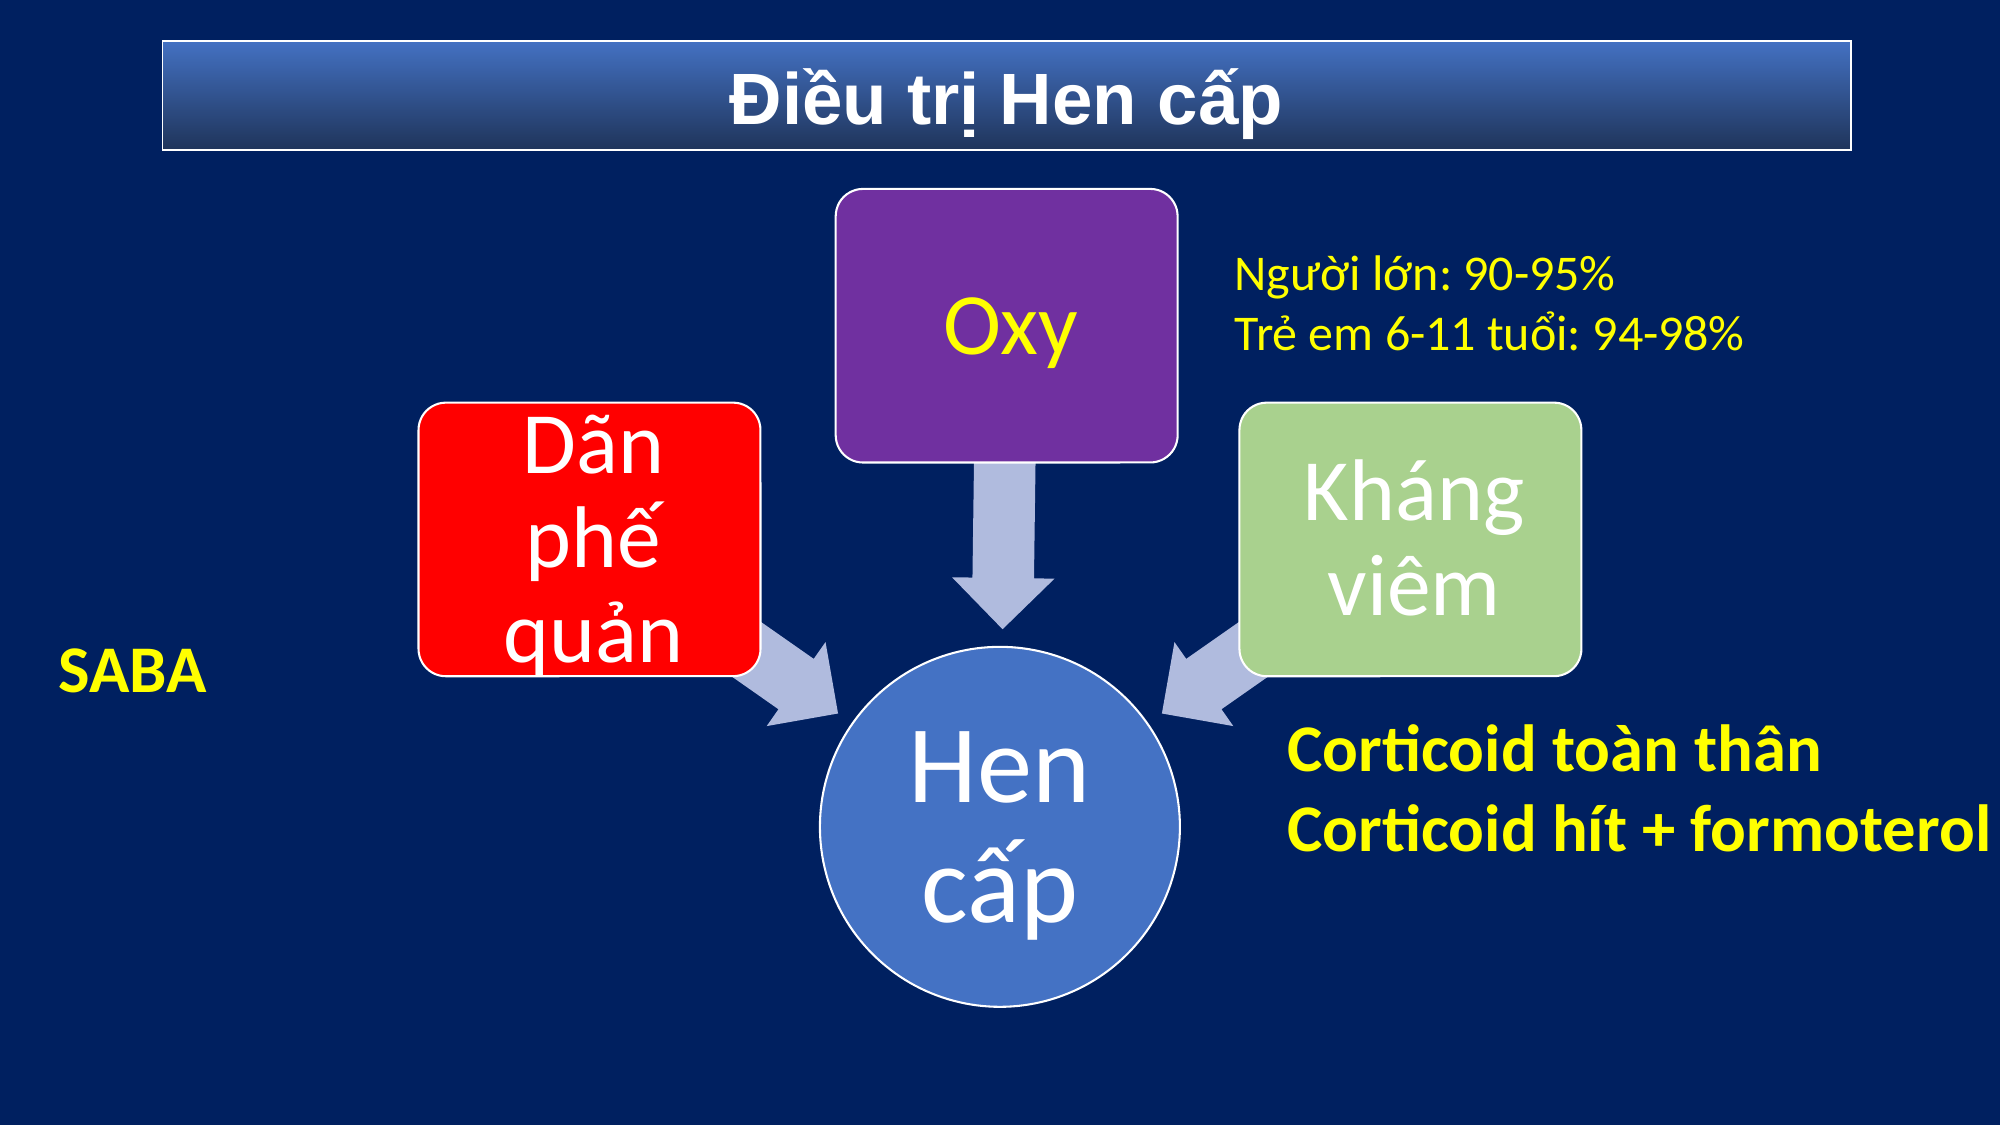

Điều trị Hen cấp
Hen cấp
Dãn phế quản
Oxy
Kháng viêm
Người lớn: 90-95%
Trẻ em 6-11 tuổi: 94-98%

SABA
Corticoid toàn thân
Corticoid hít + formoterol